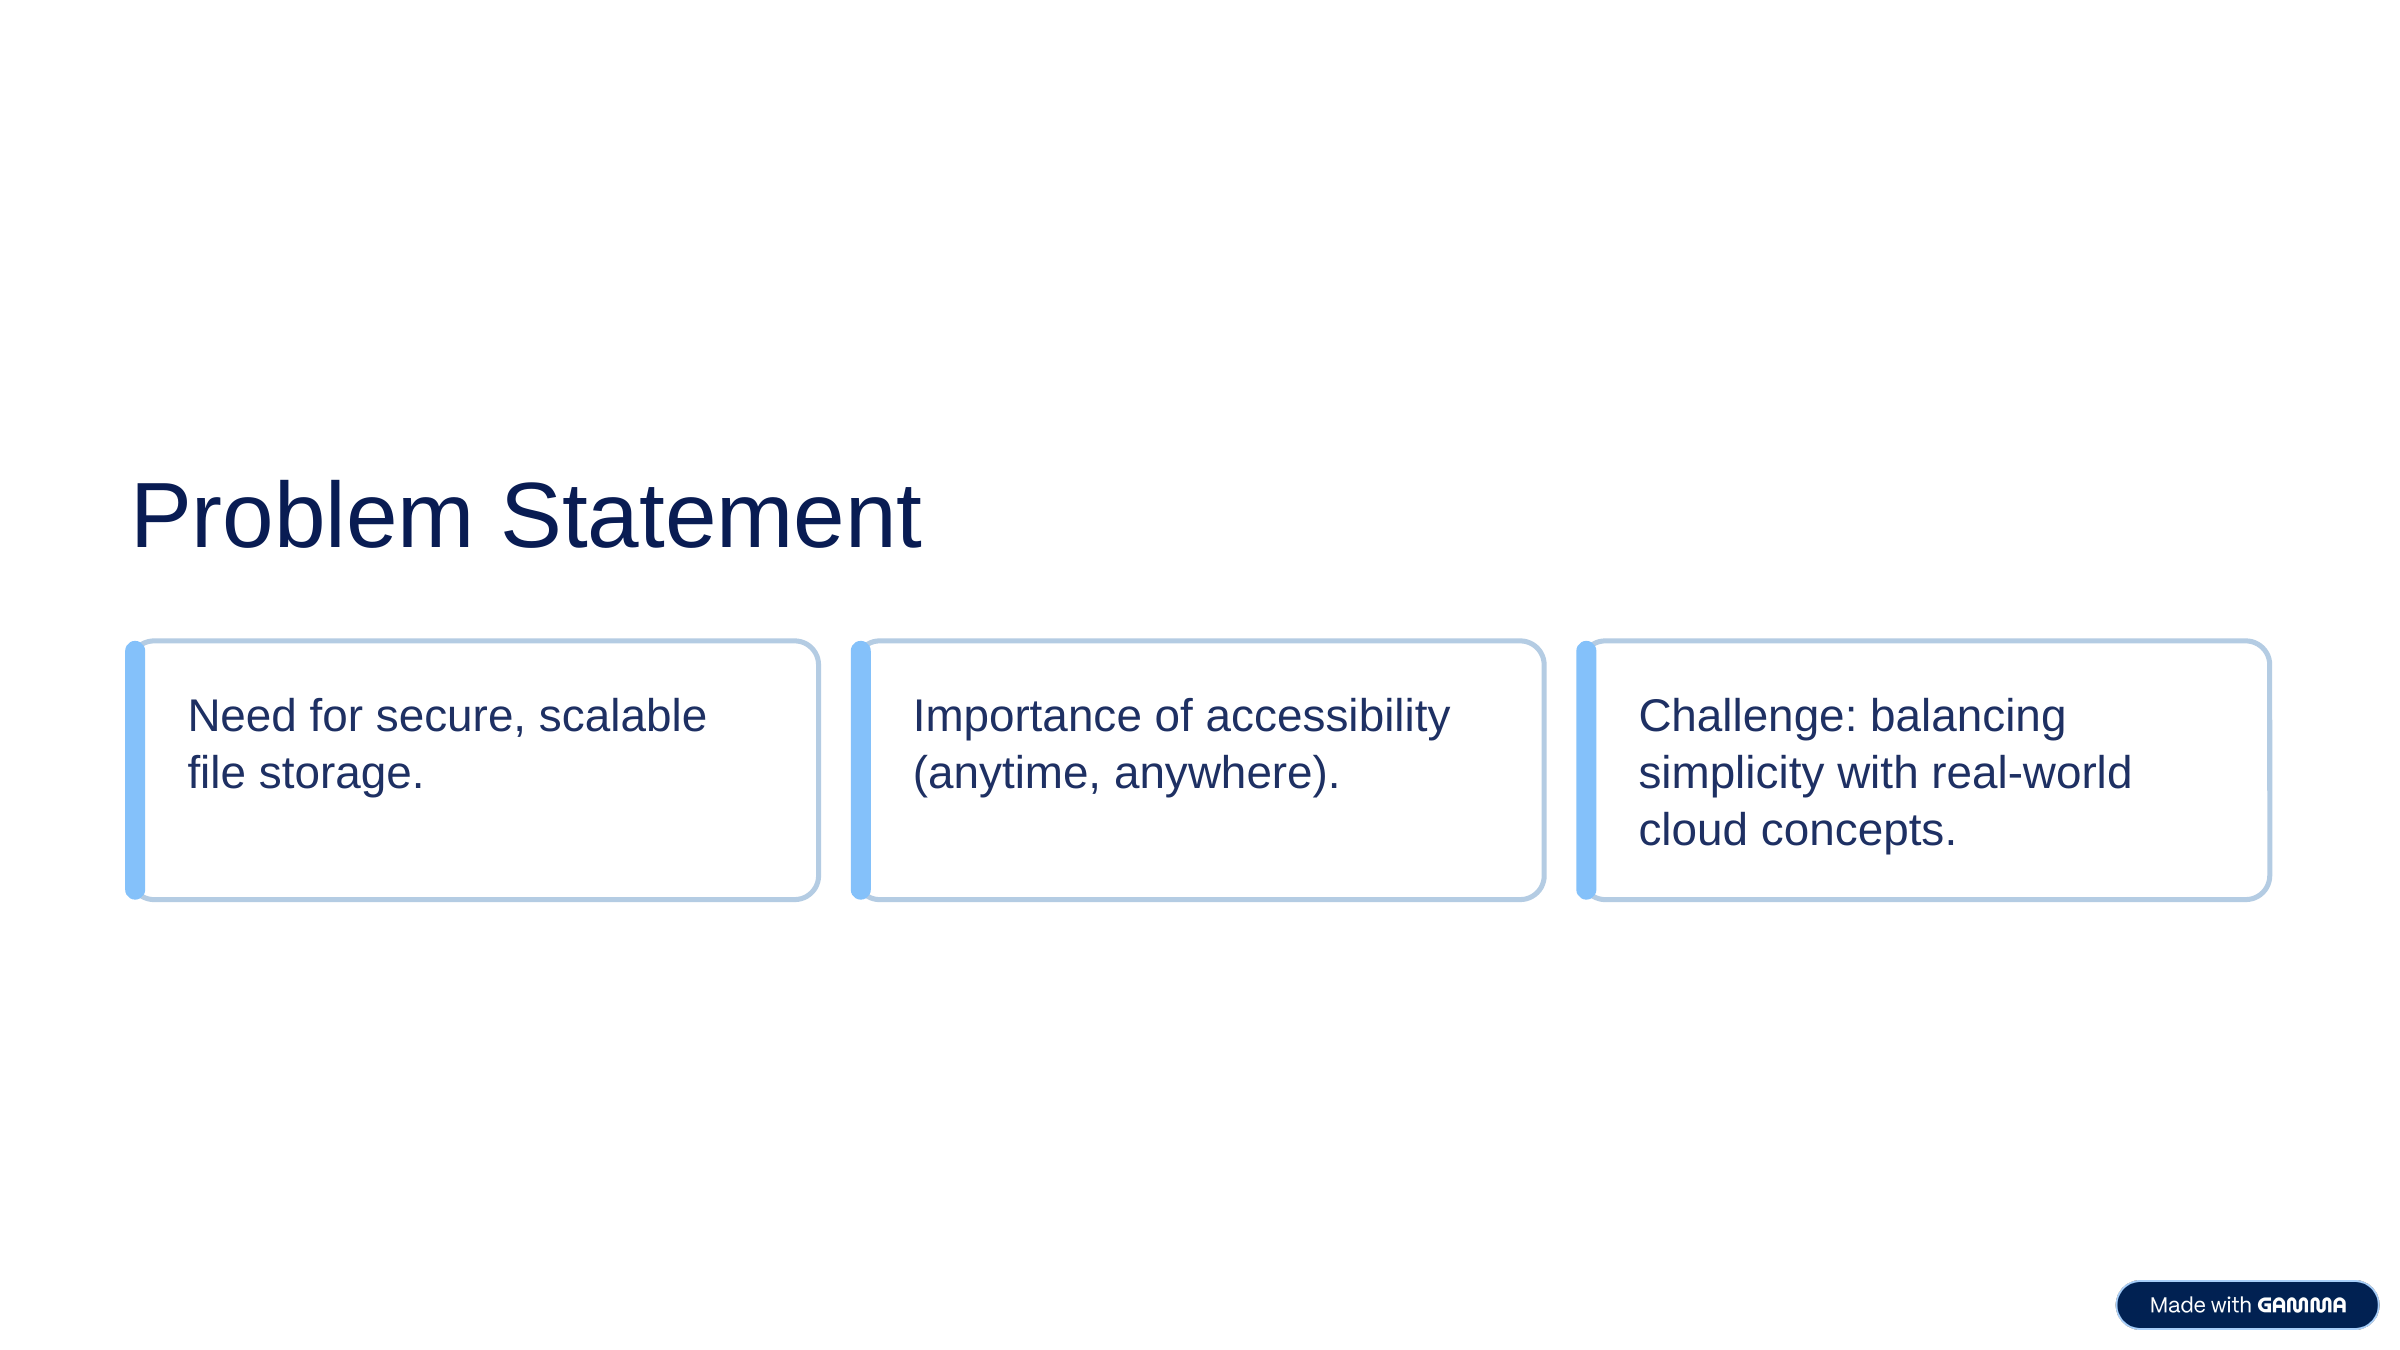

Problem Statement

Need for secure, scalable file storage.
Importance of accessibility (anytime, anywhere).
Challenge: balancing simplicity with real-world cloud concepts.